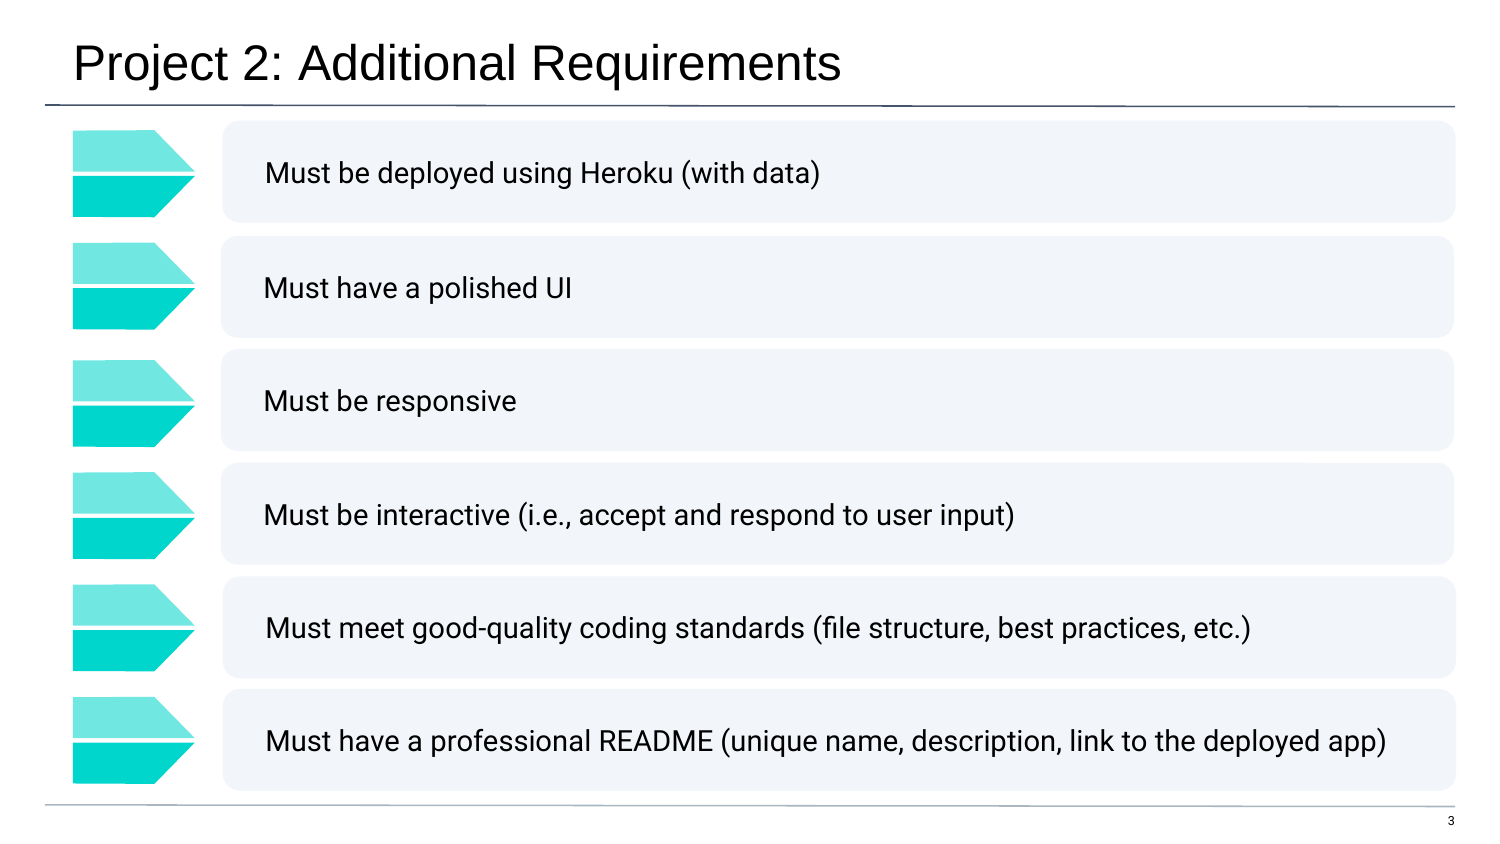

# Project 2: Additional Requirements

Must be deployed using Heroku (with data)

Must have a polished UI

Must be responsive

Must be interactive (i.e., accept and respond to user input)

Must meet good-quality coding standards (file structure, best practices, etc.)

Must have a professional README (unique name, description, link to the deployed app)